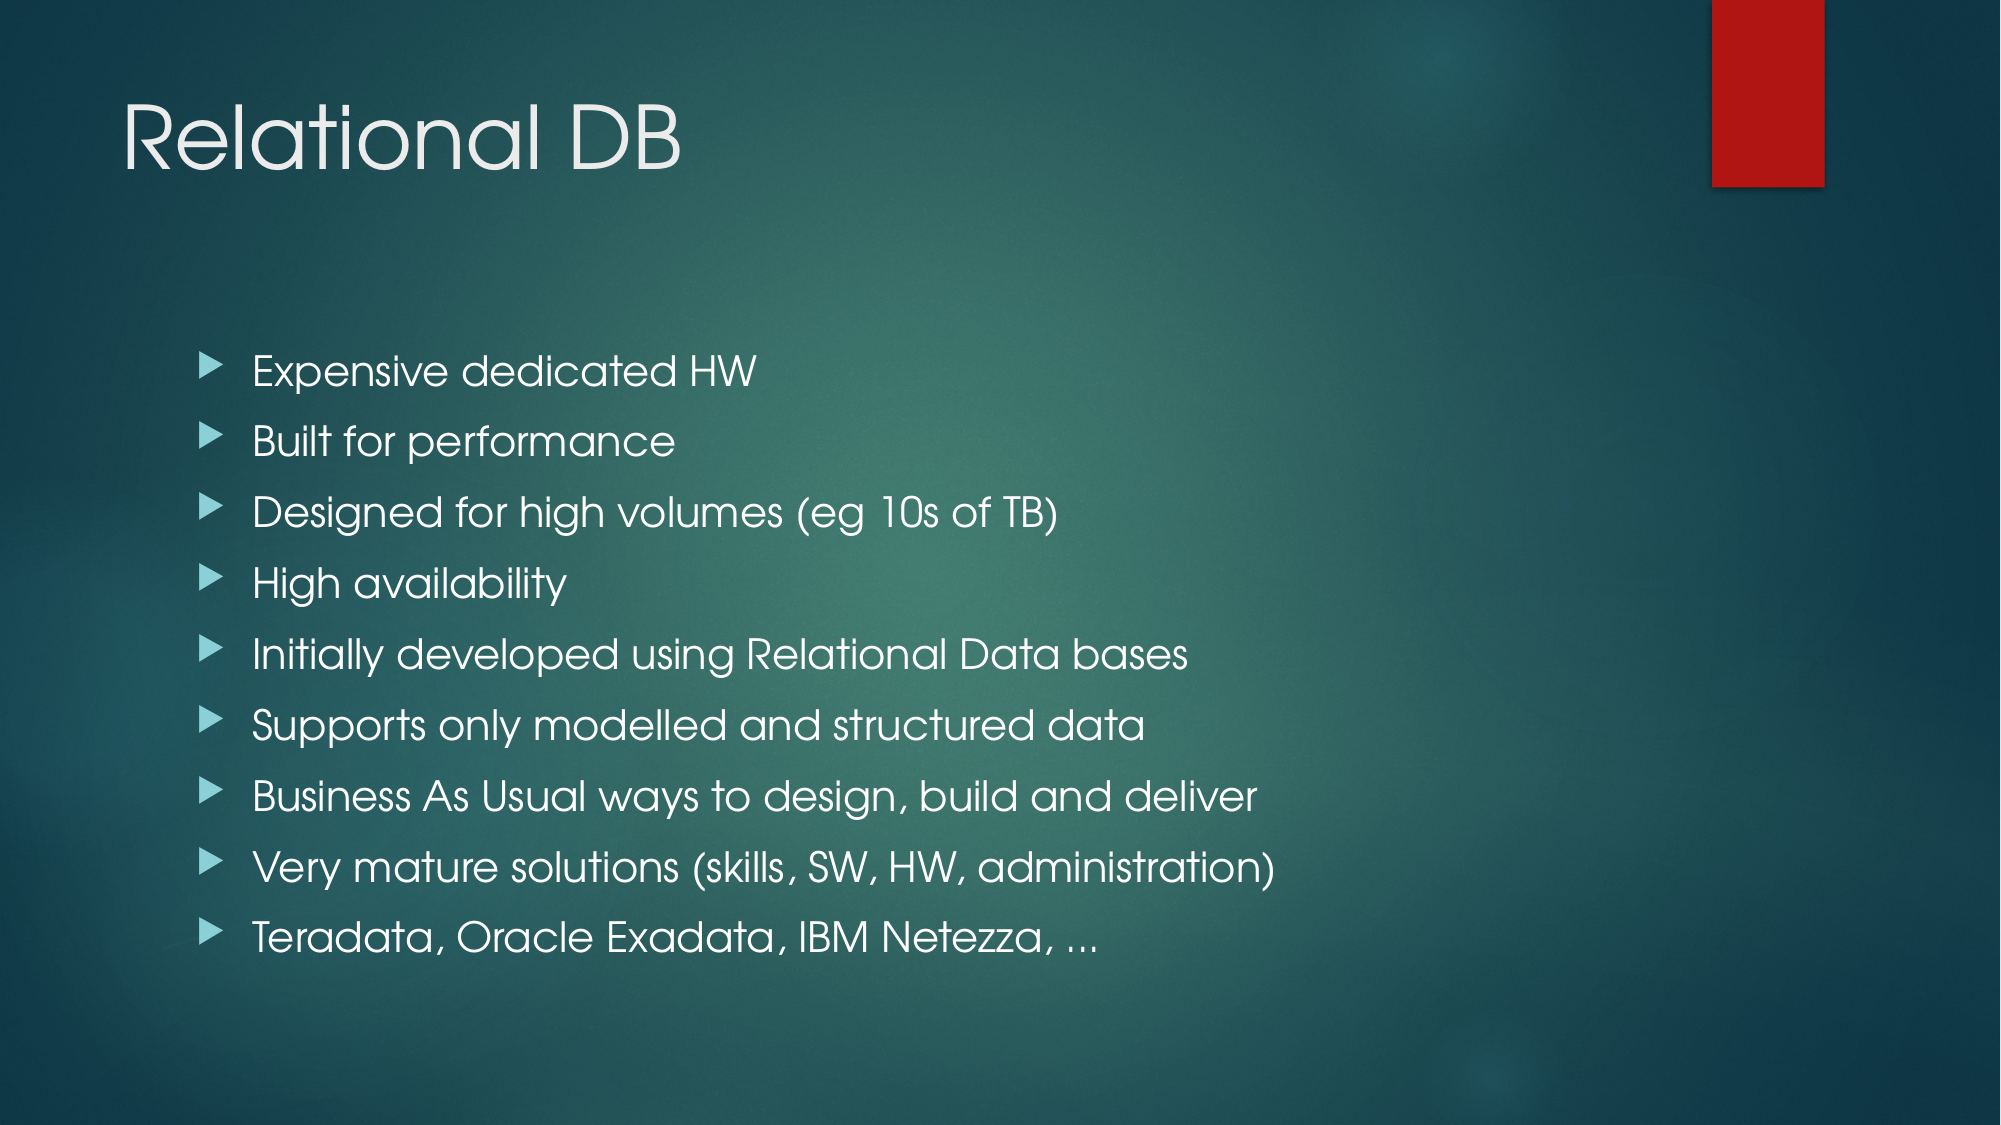

# Relational DB
Expensive dedicated HW
Built for performance
Designed for high volumes (eg 10s of TB)
High availability
Initially developed using Relational Data bases
Supports only modelled and structured data
Business As Usual ways to design, build and deliver
Very mature solutions (skills, SW, HW, administration)
Teradata, Oracle Exadata, IBM Netezza, ...